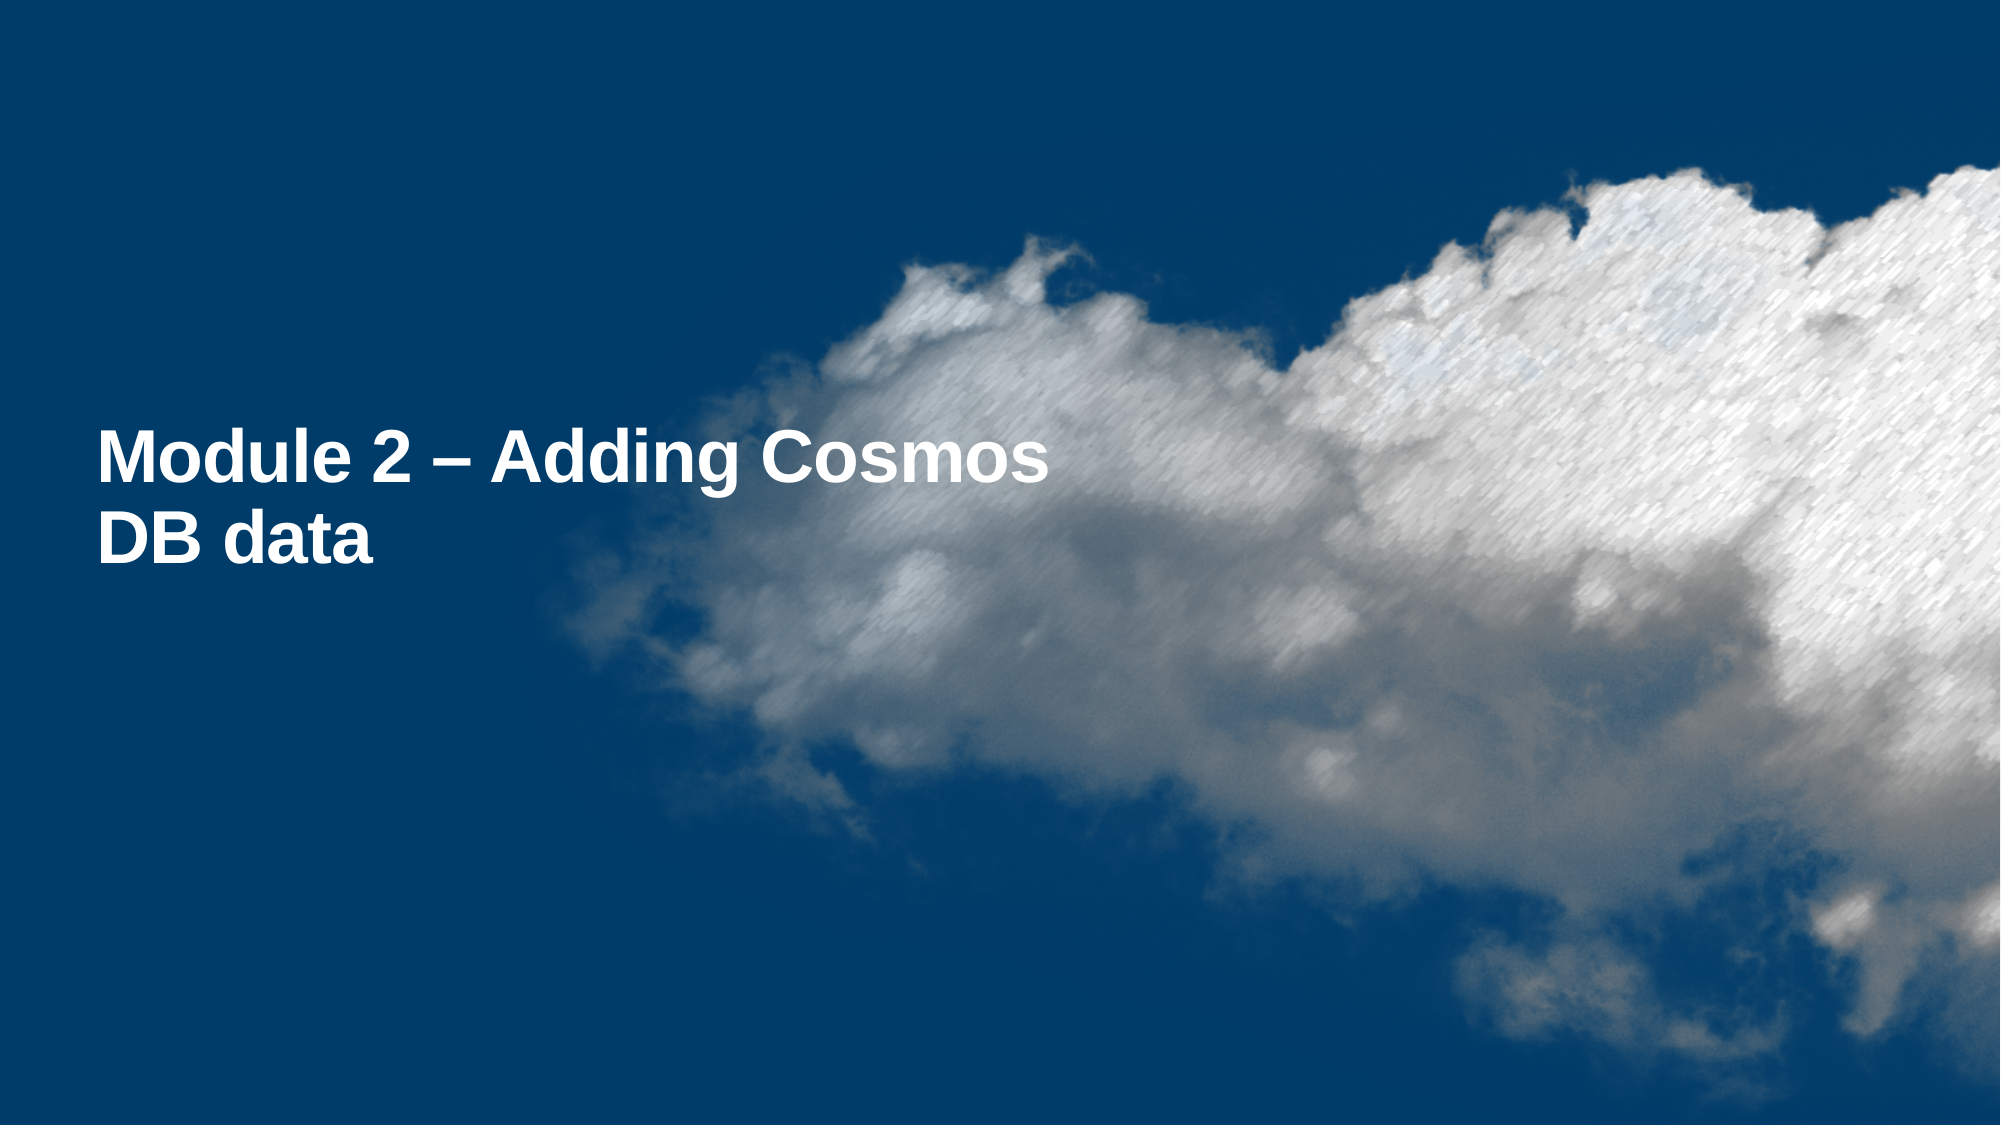

# Module 2 – Adding Cosmos DB data